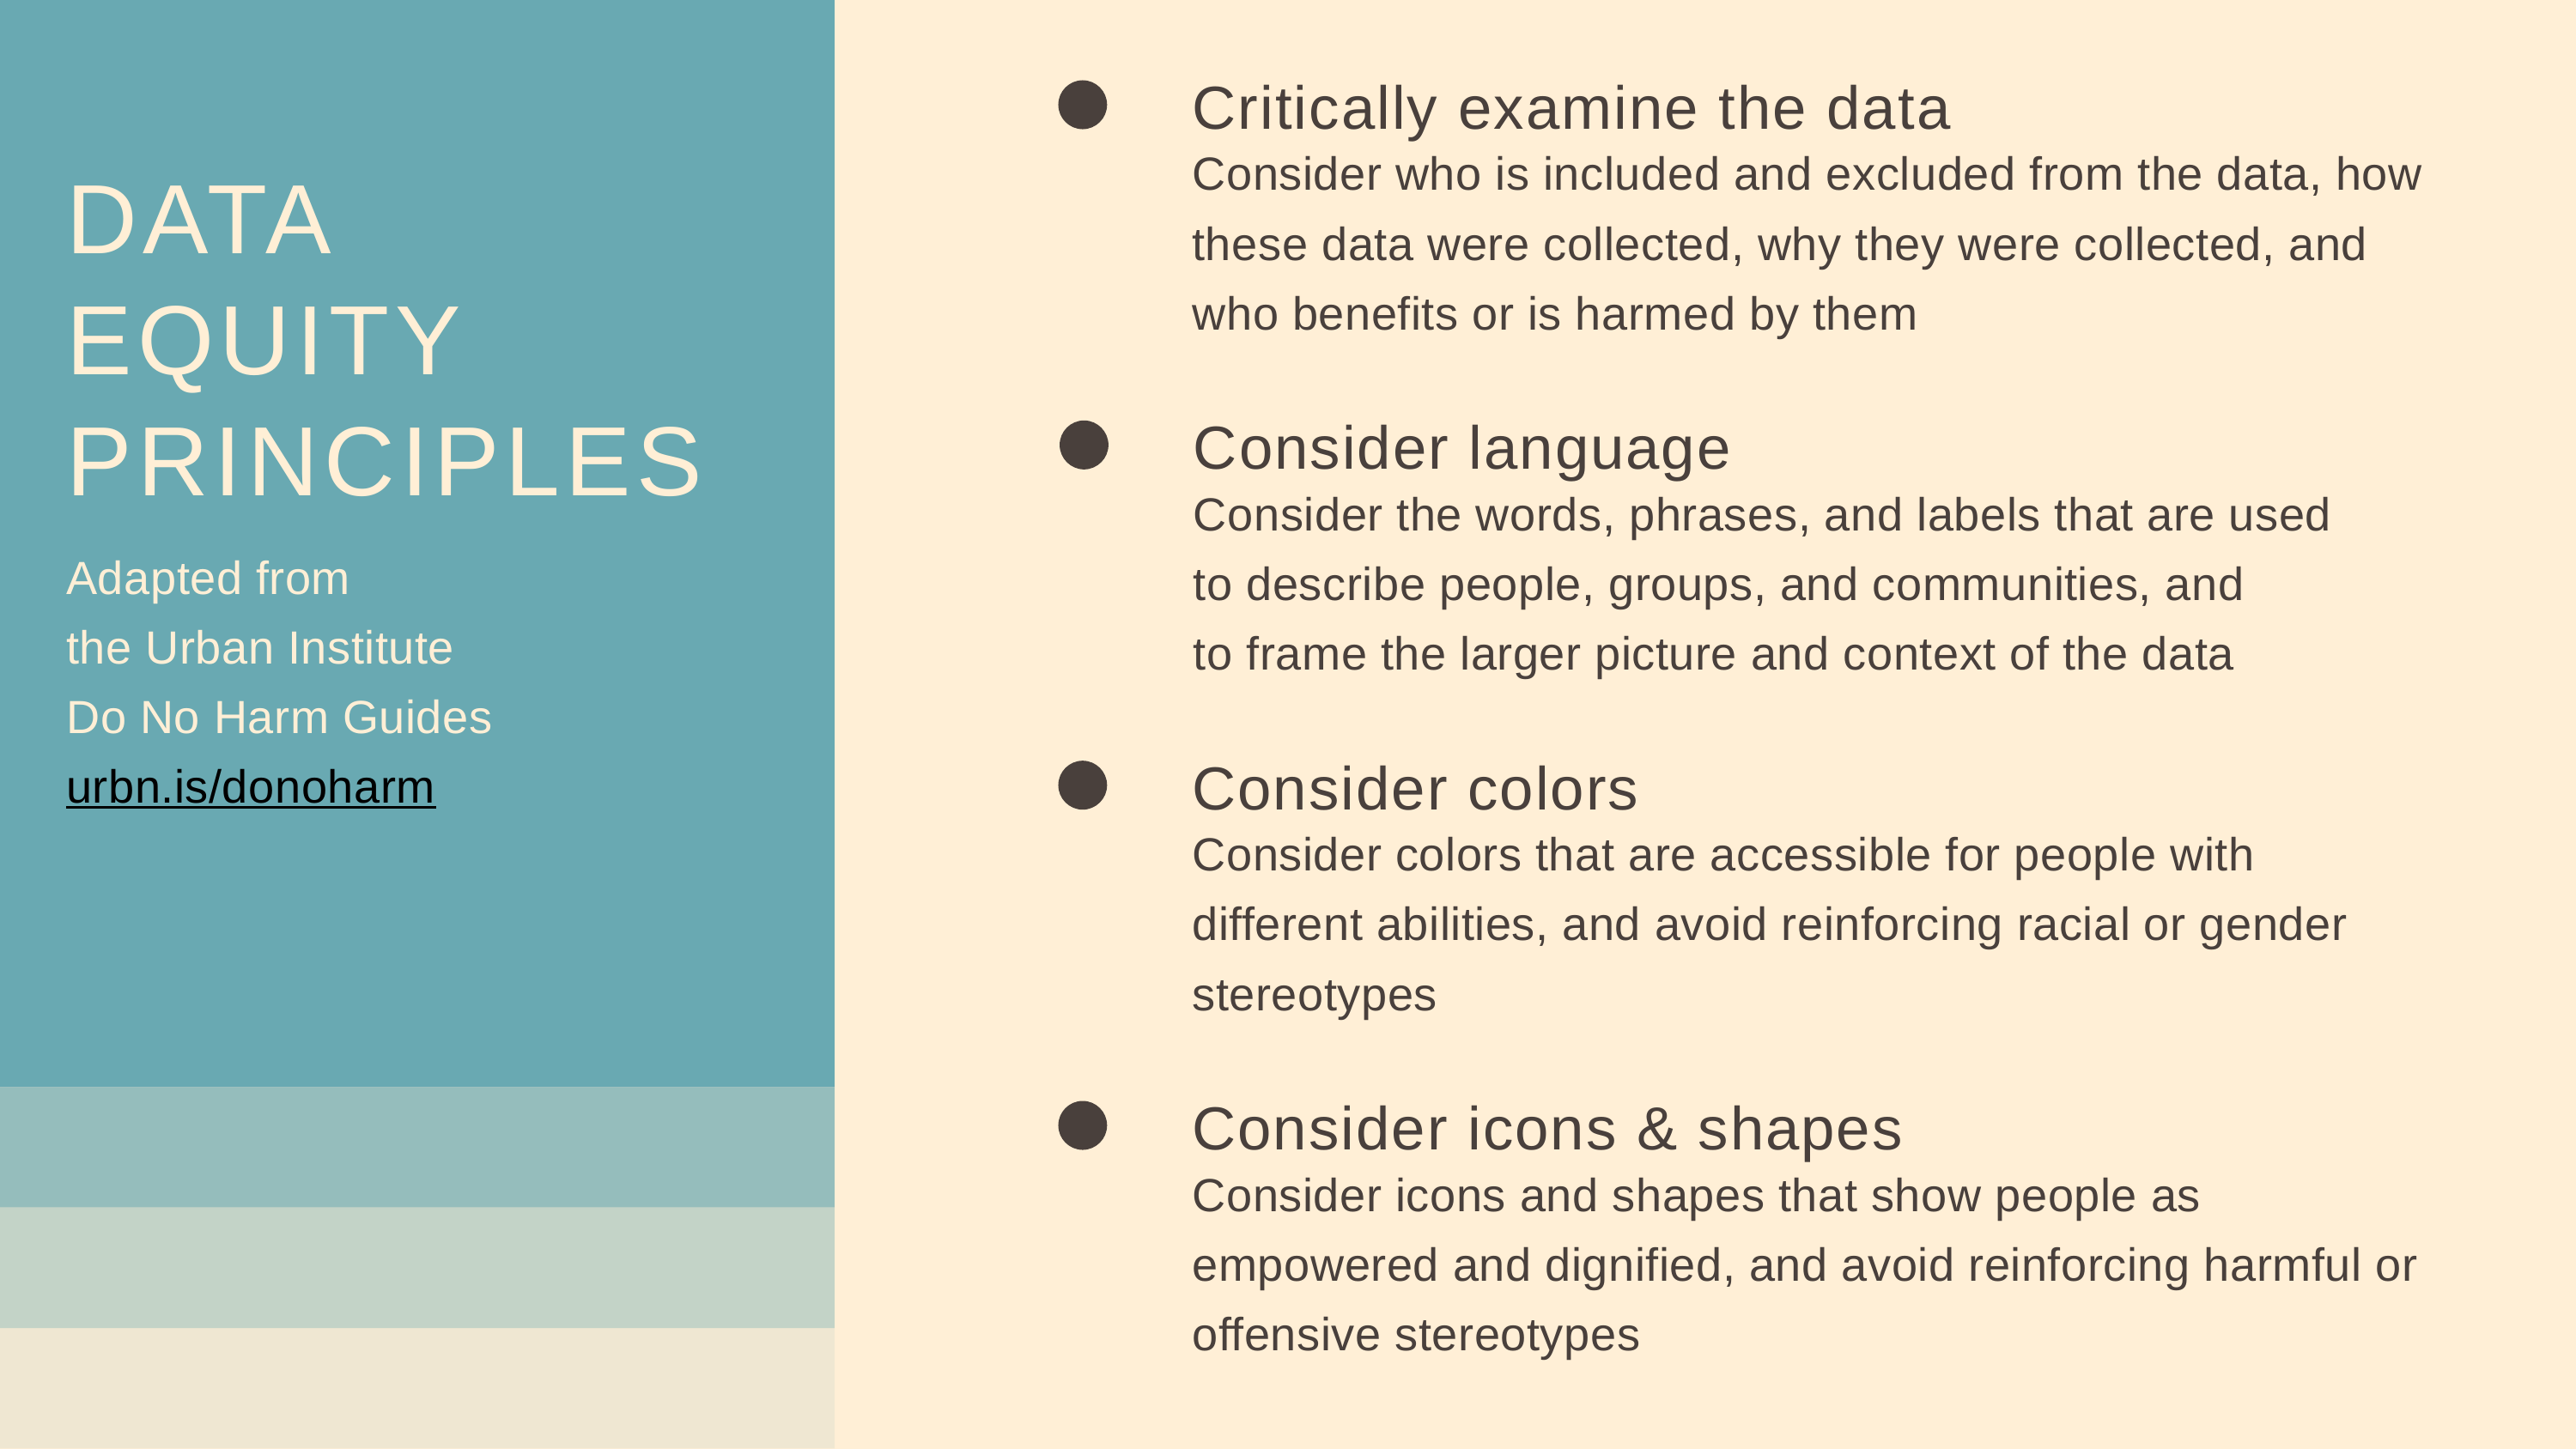

Critically examine the data

Consider who is included and excluded from the data, how these data were collected, why they were collected, and who benefits or is harmed by them
DATA EQUITY PRINCIPLES
Consider language
Consider the words, phrases, and labels that are used
to describe people, groups, and communities, and
to frame the larger picture and context of the data
Adapted from
the Urban Institute
Do No Harm Guides
urbn.is/donoharm
Consider colors
Consider colors that are accessible for people with different abilities, and avoid reinforcing racial or gender stereotypes
Consider icons & shapes
Consider icons and shapes that show people as empowered and dignified, and avoid reinforcing harmful or offensive stereotypes